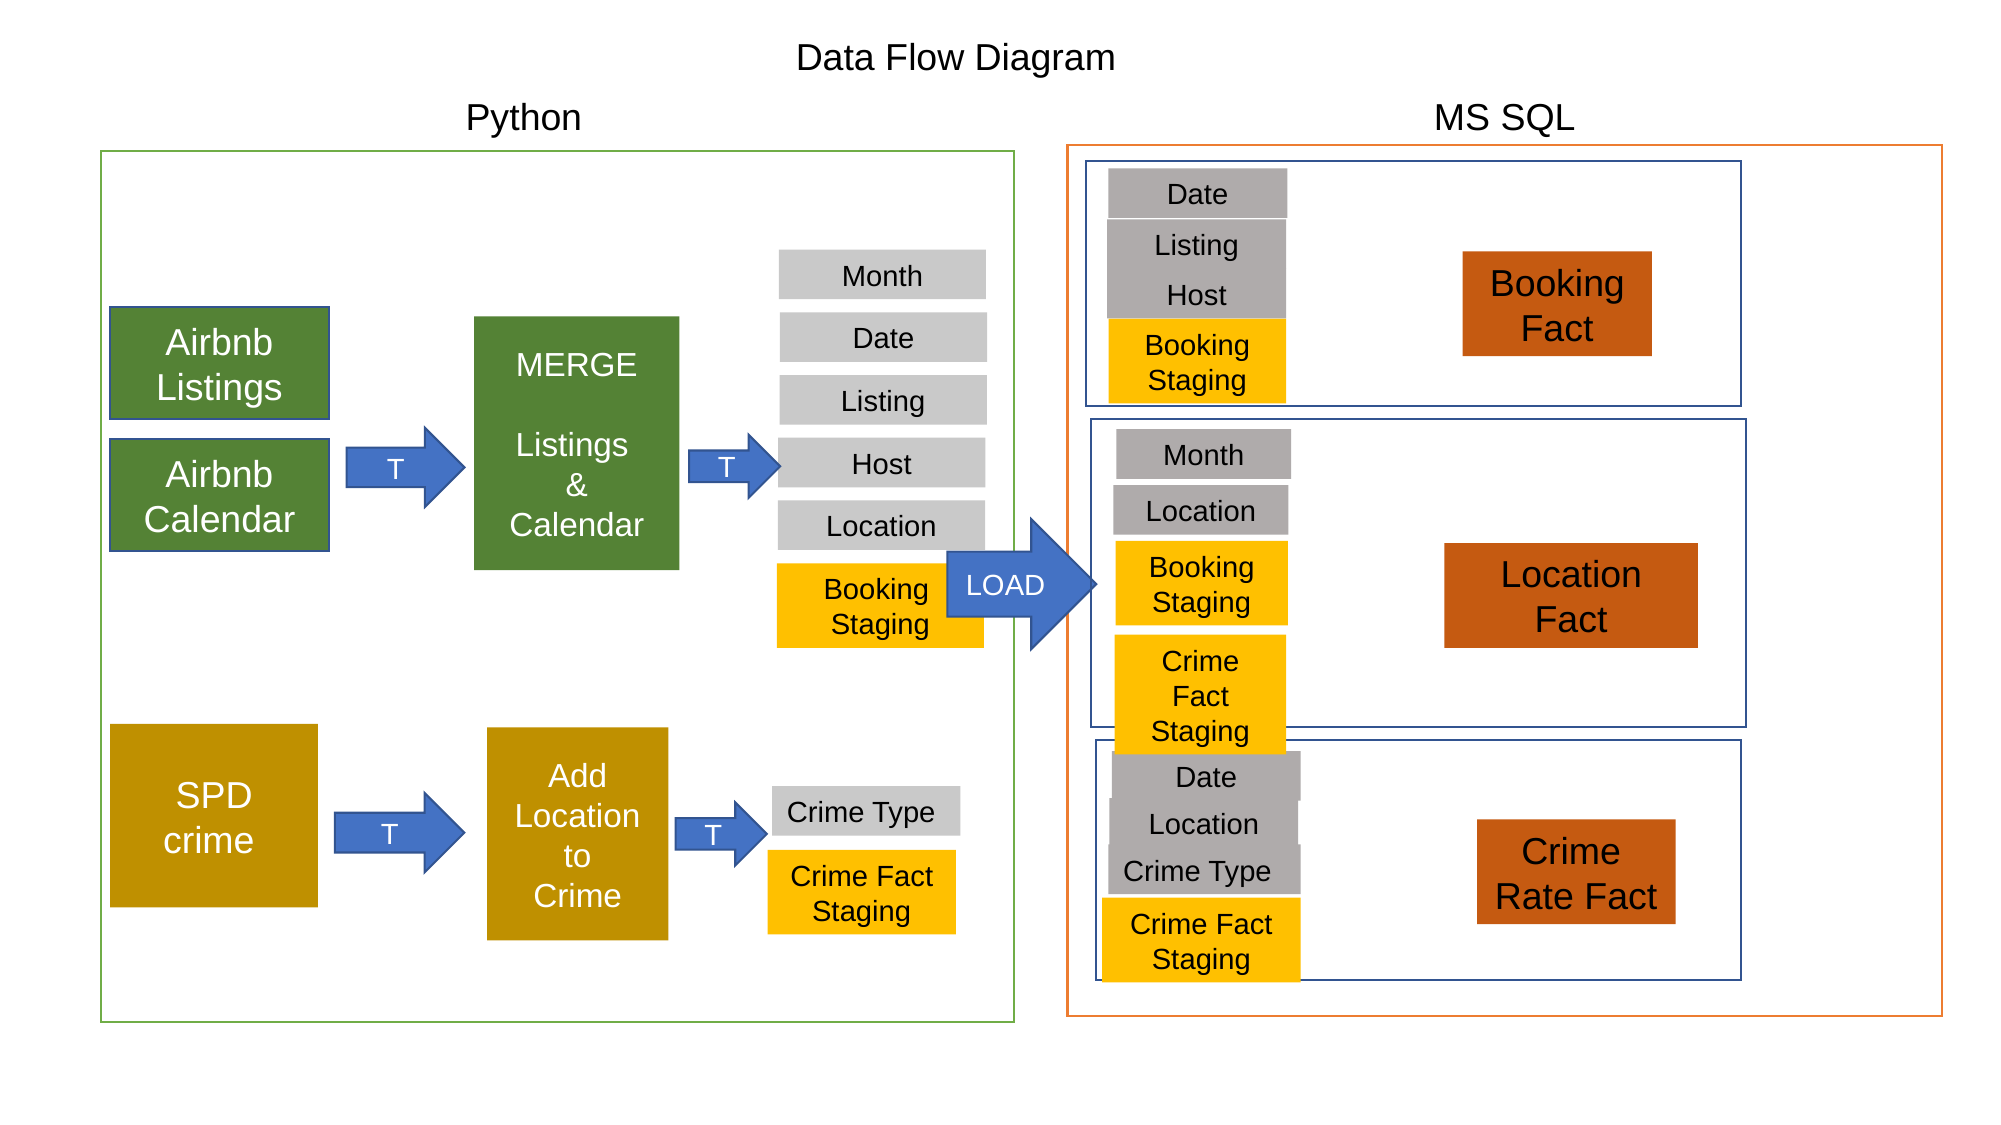

Data Flow Diagram
Python

MS SQL

LOAD

Date
Listing
Booking
Fact
Host
Booking Staging
Month
Date
Listing
T
Host
Location
Booking
Staging
Crime Type
T
Crime Fact Staging
Airbnb
Listings
Airbnb
Calendar
SPD crime
MERGE

Listings
&
Calendar
T
Add
Location
to
Crime
T

Month
Location
Booking Staging
Location
Fact
Crime Fact Staging

Date
Location
Crime  Rate Fact
Crime Type
Crime Fact Staging